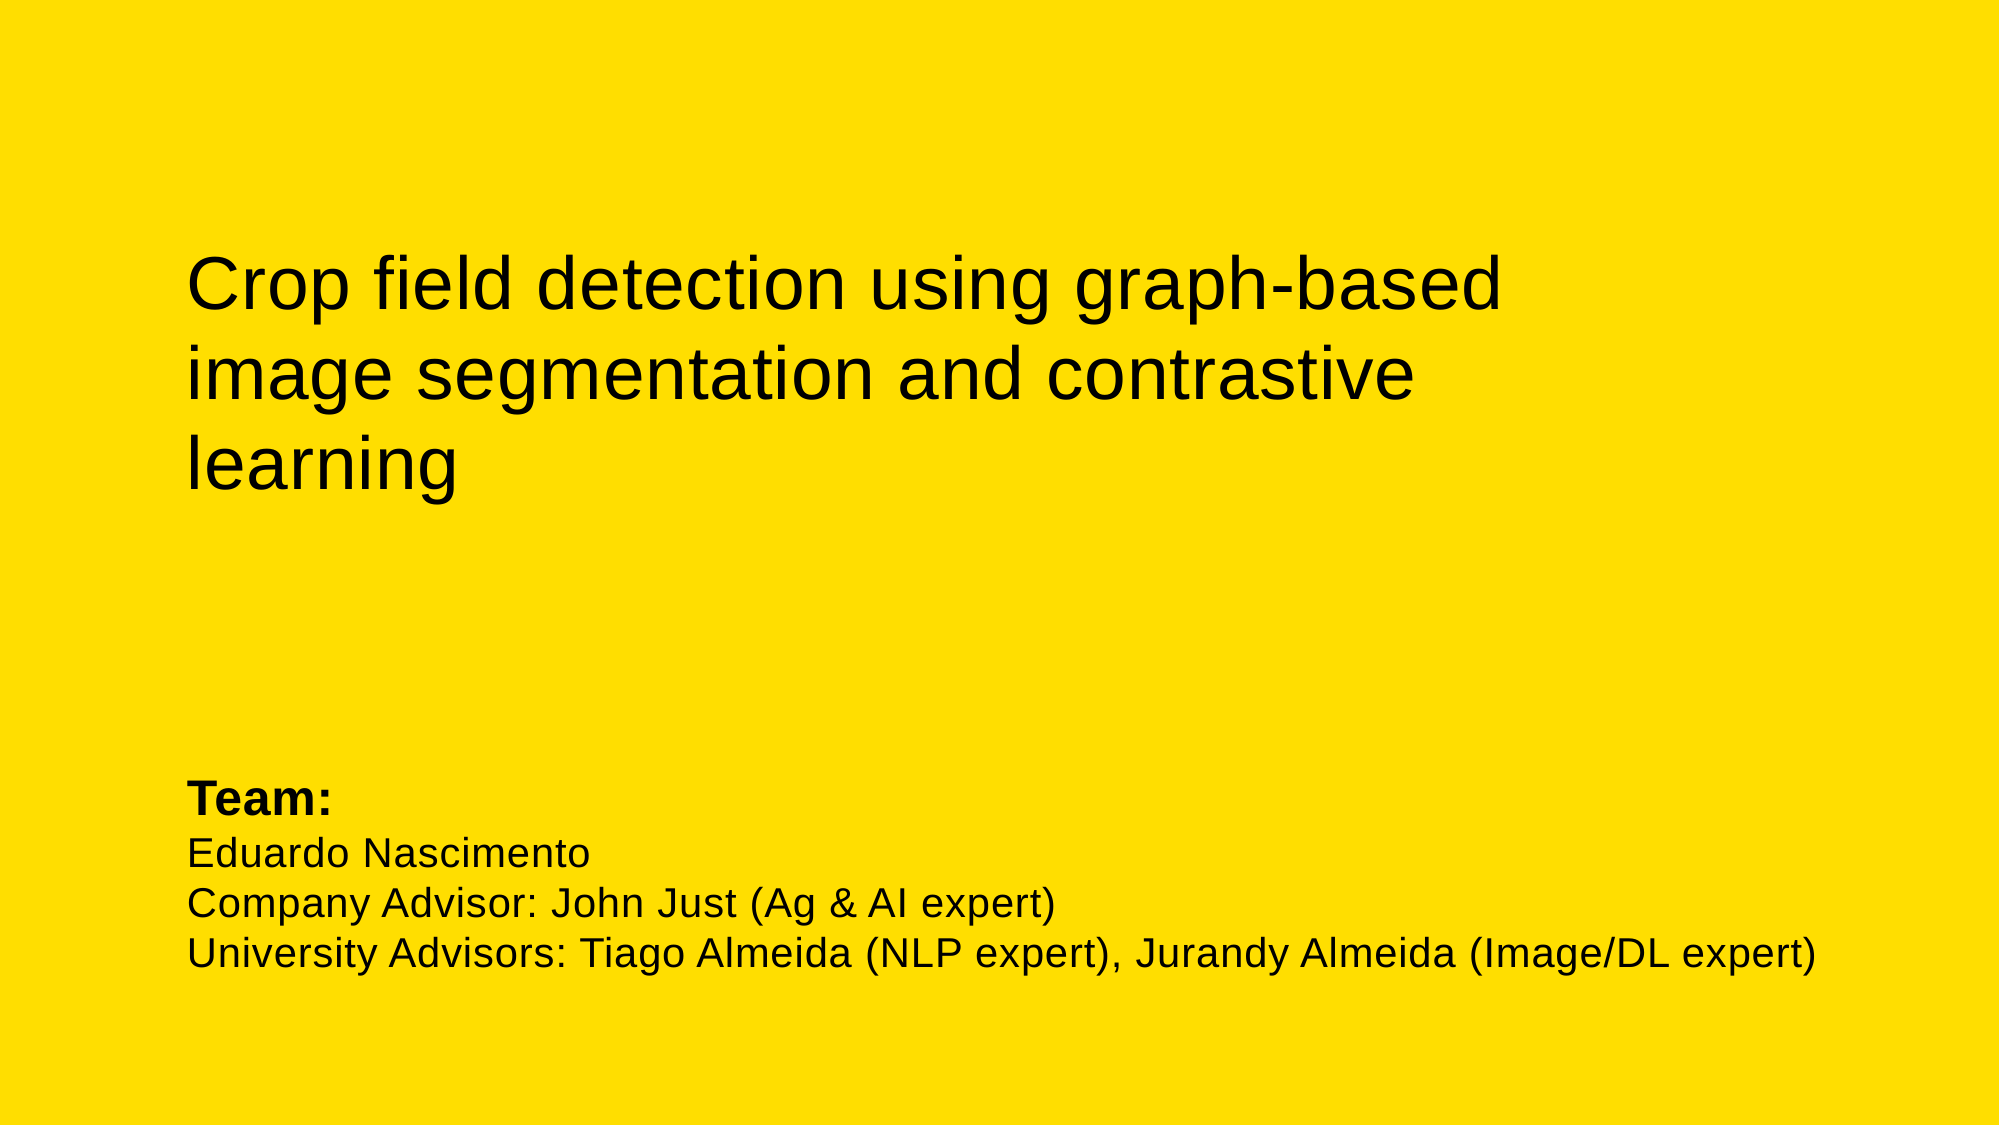

# Crop field detection using graph-based image segmentation and contrastive learning
Team:
Eduardo Nascimento
Company Advisor: John Just (Ag & AI expert)
University Advisors: Tiago Almeida (NLP expert), Jurandy Almeida (Image/DL expert)